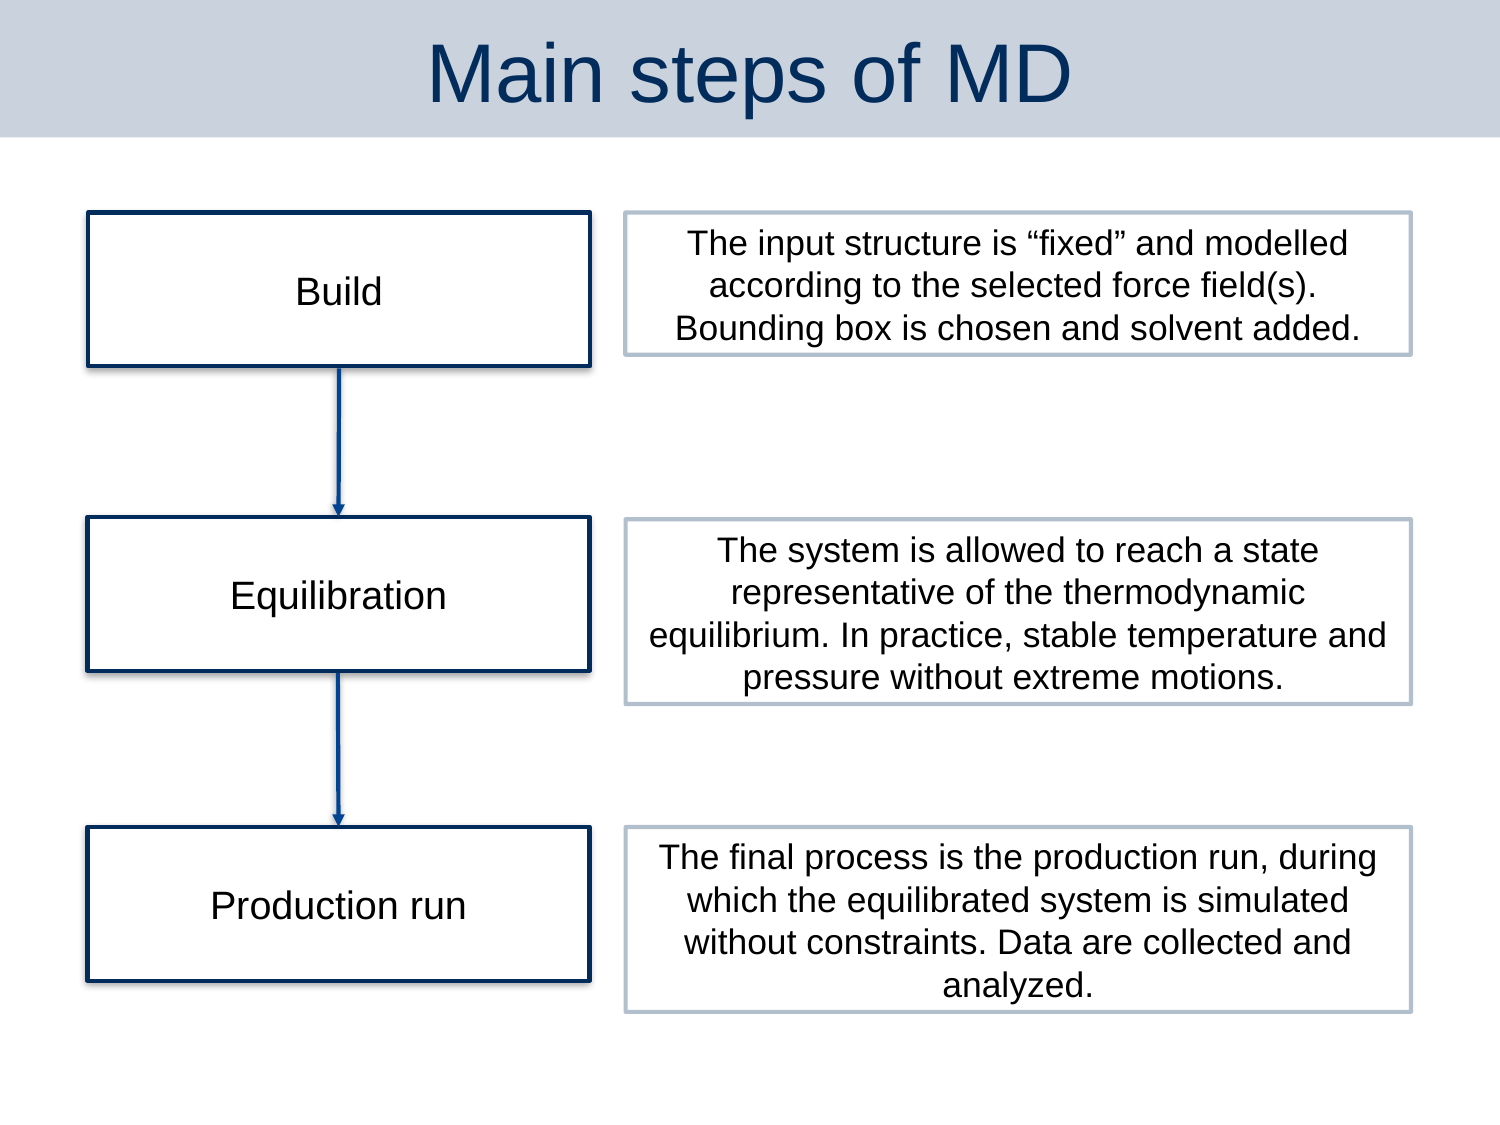

Main steps of MD
Build
Equilibration
Production run
The input structure is “fixed” and modelled according to the selected force field(s).
Bounding box is chosen and solvent added.
The system is allowed to reach a state representative of the thermodynamic equilibrium. In practice, stable temperature and pressure without extreme motions.
The final process is the production run, during which the equilibrated system is simulated without constraints. Data are collected and analyzed.